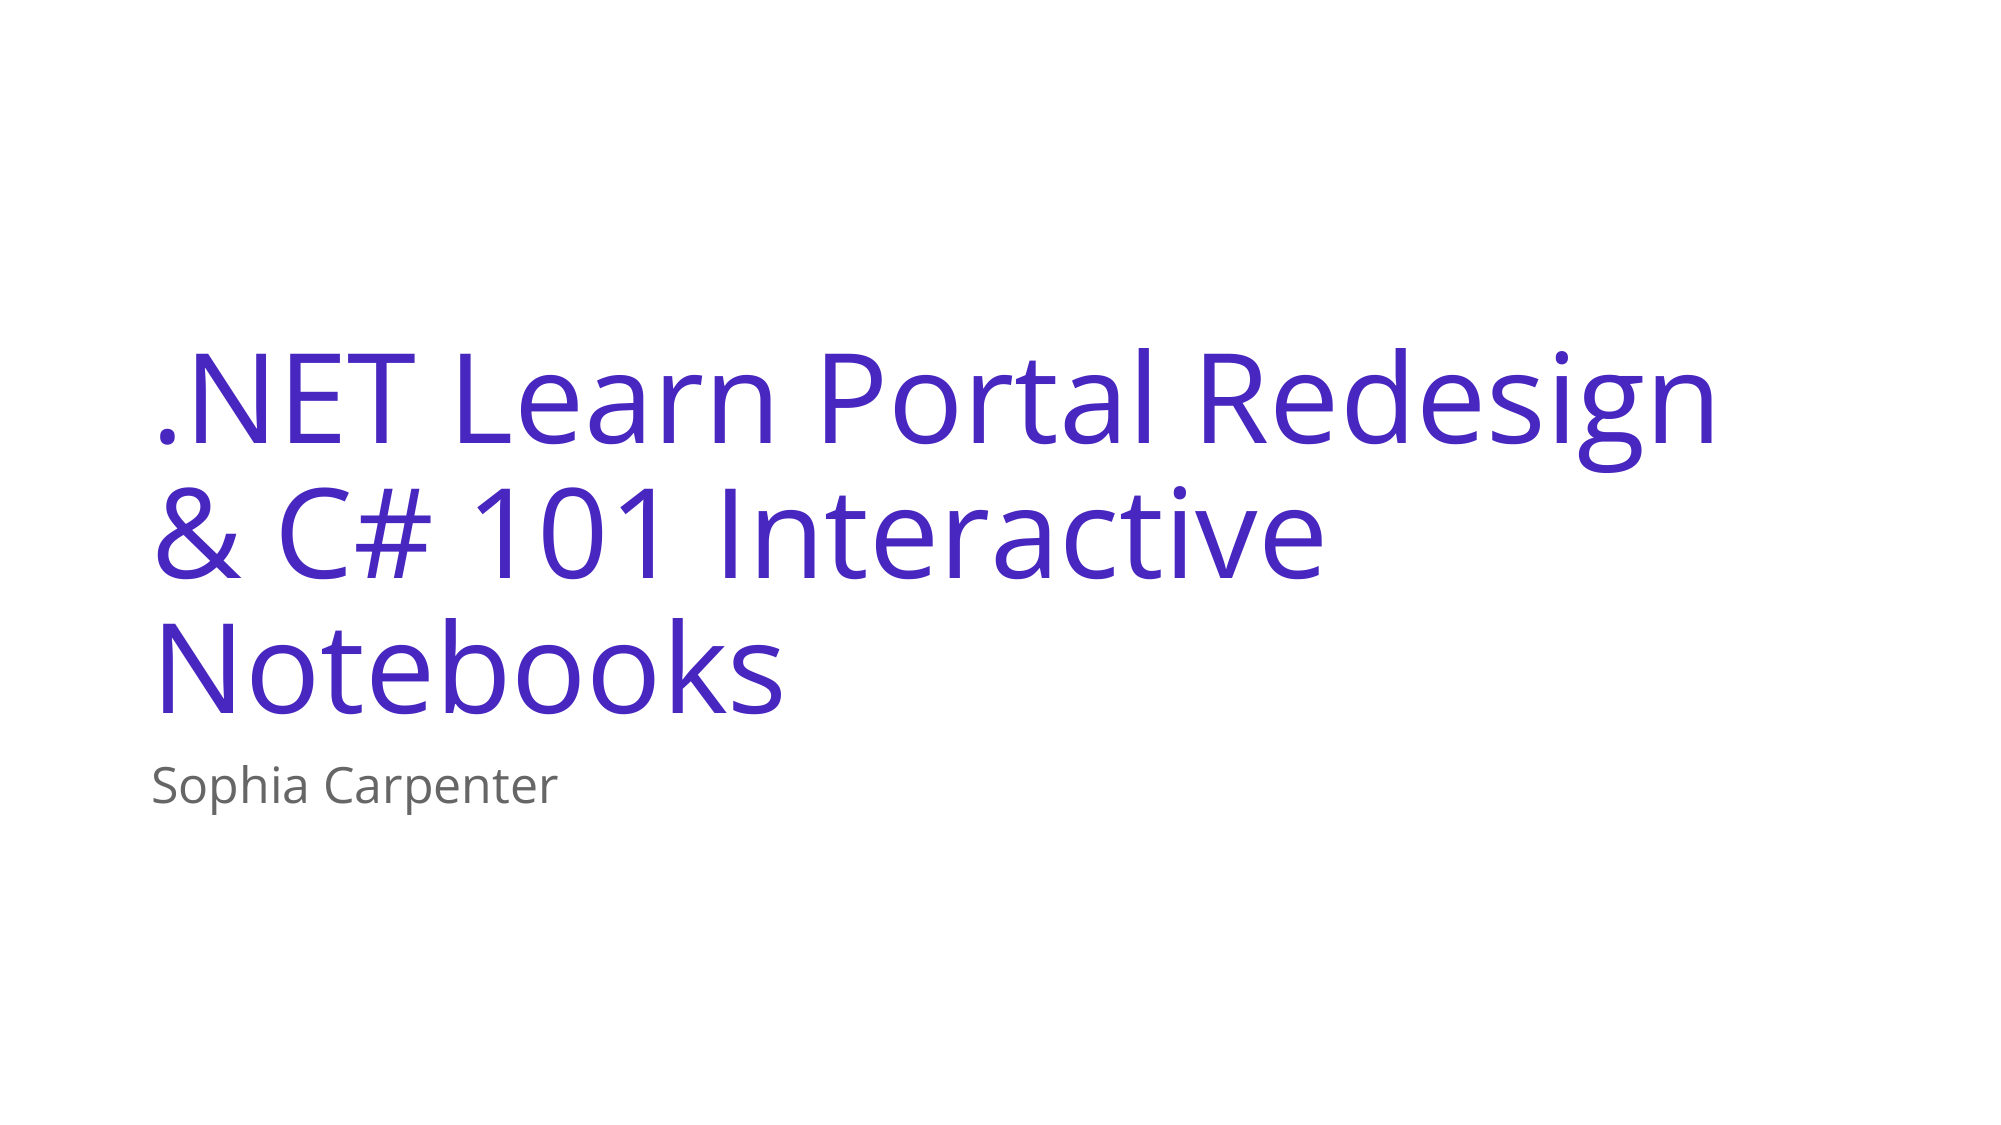

# .NET Learn Portal Redesign & C# 101 Interactive Notebooks
Sophia Carpenter